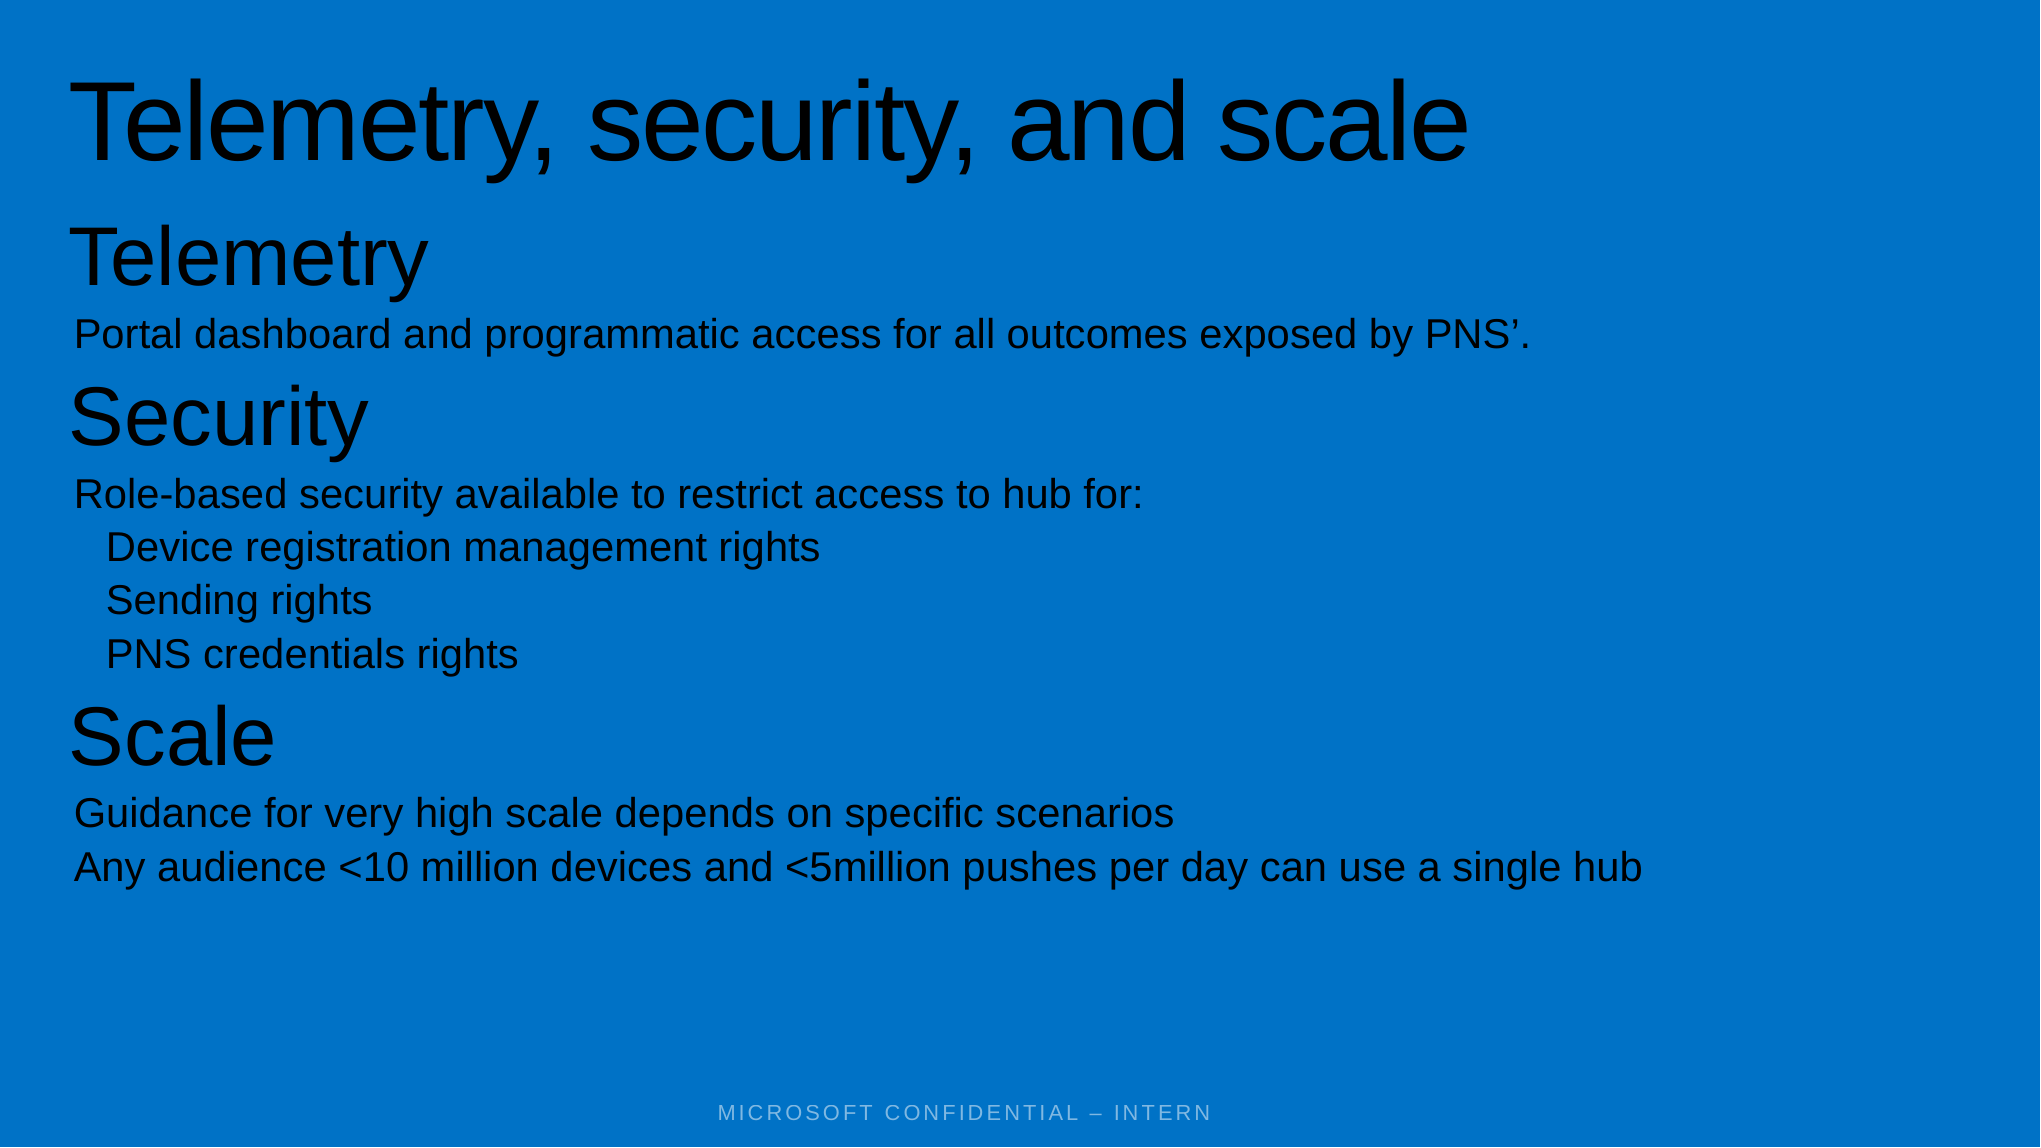

# Telemetry, security, and scale
Telemetry
Portal dashboard and programmatic access for all outcomes exposed by PNS’.
Security
Role-based security available to restrict access to hub for:
Device registration management rights
Sending rights
PNS credentials rights
Scale
Guidance for very high scale depends on specific scenarios
Any audience <10 million devices and <5million pushes per day can use a single hub